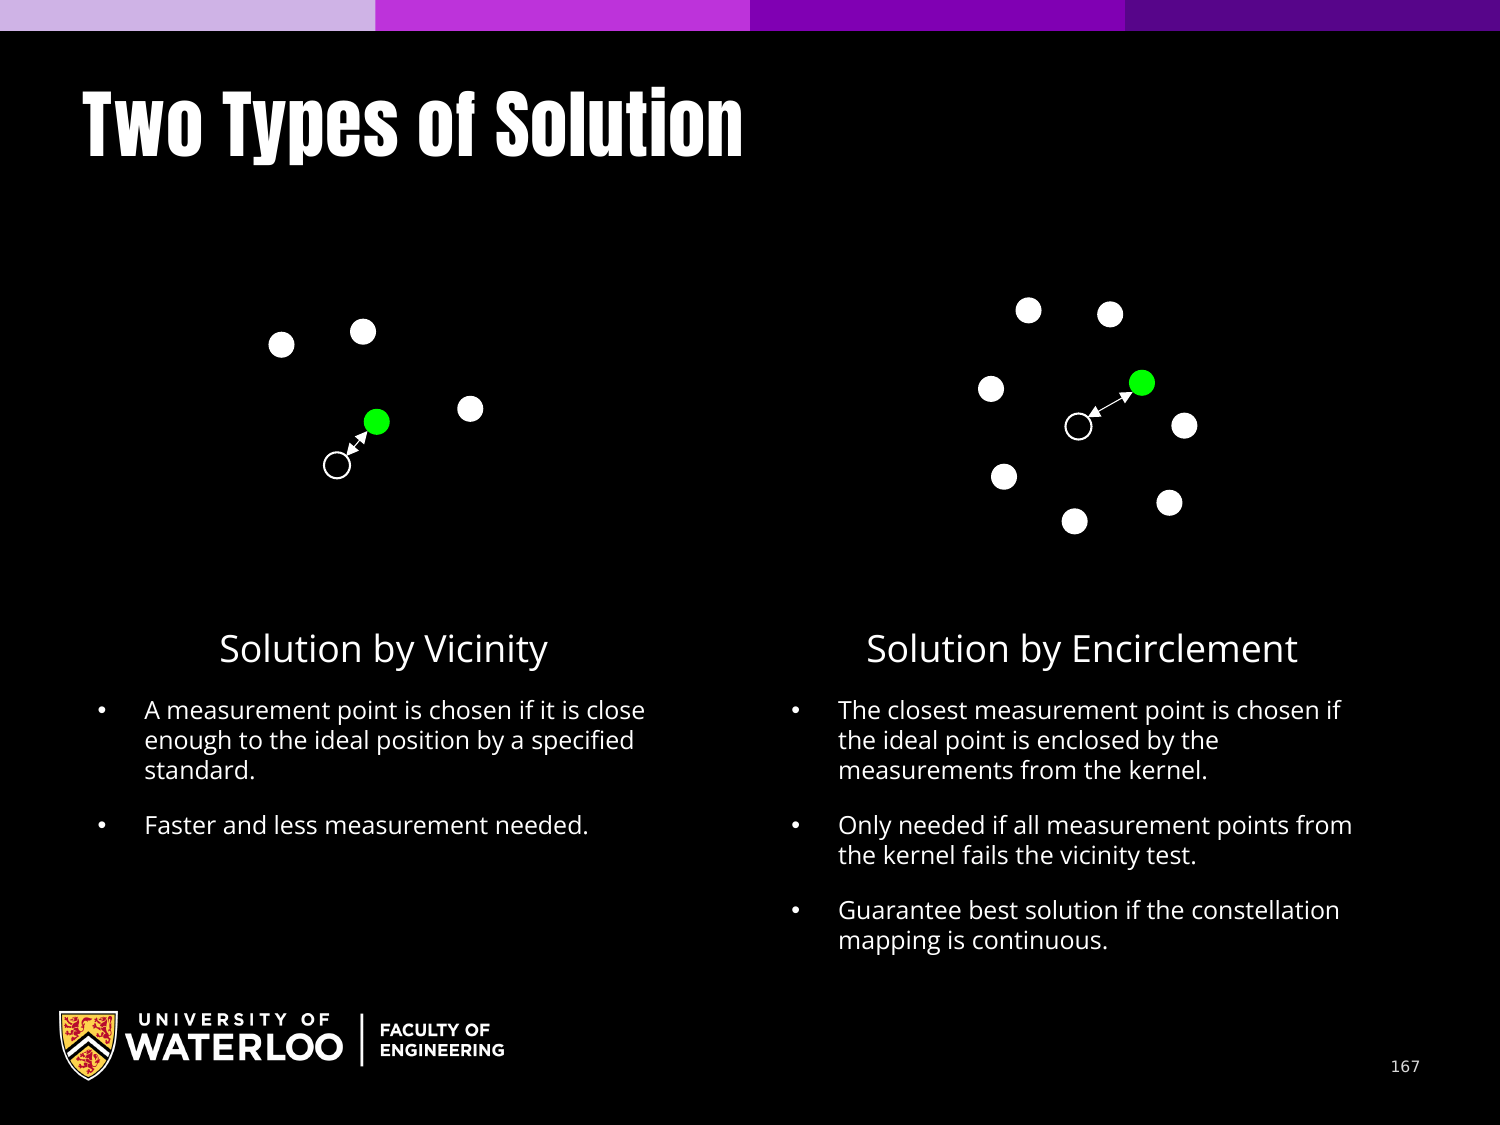

Two Types of Solution

Solution by Vicinity
A measurement point is chosen if it is close enough to the ideal position by a specified standard.
Faster and less measurement needed.
Solution by Encirclement
The closest measurement point is chosen if the ideal point is enclosed by the measurements from the kernel.
Only needed if all measurement points from the kernel fails the vicinity test.
Guarantee best solution if the constellation mapping is continuous.
167